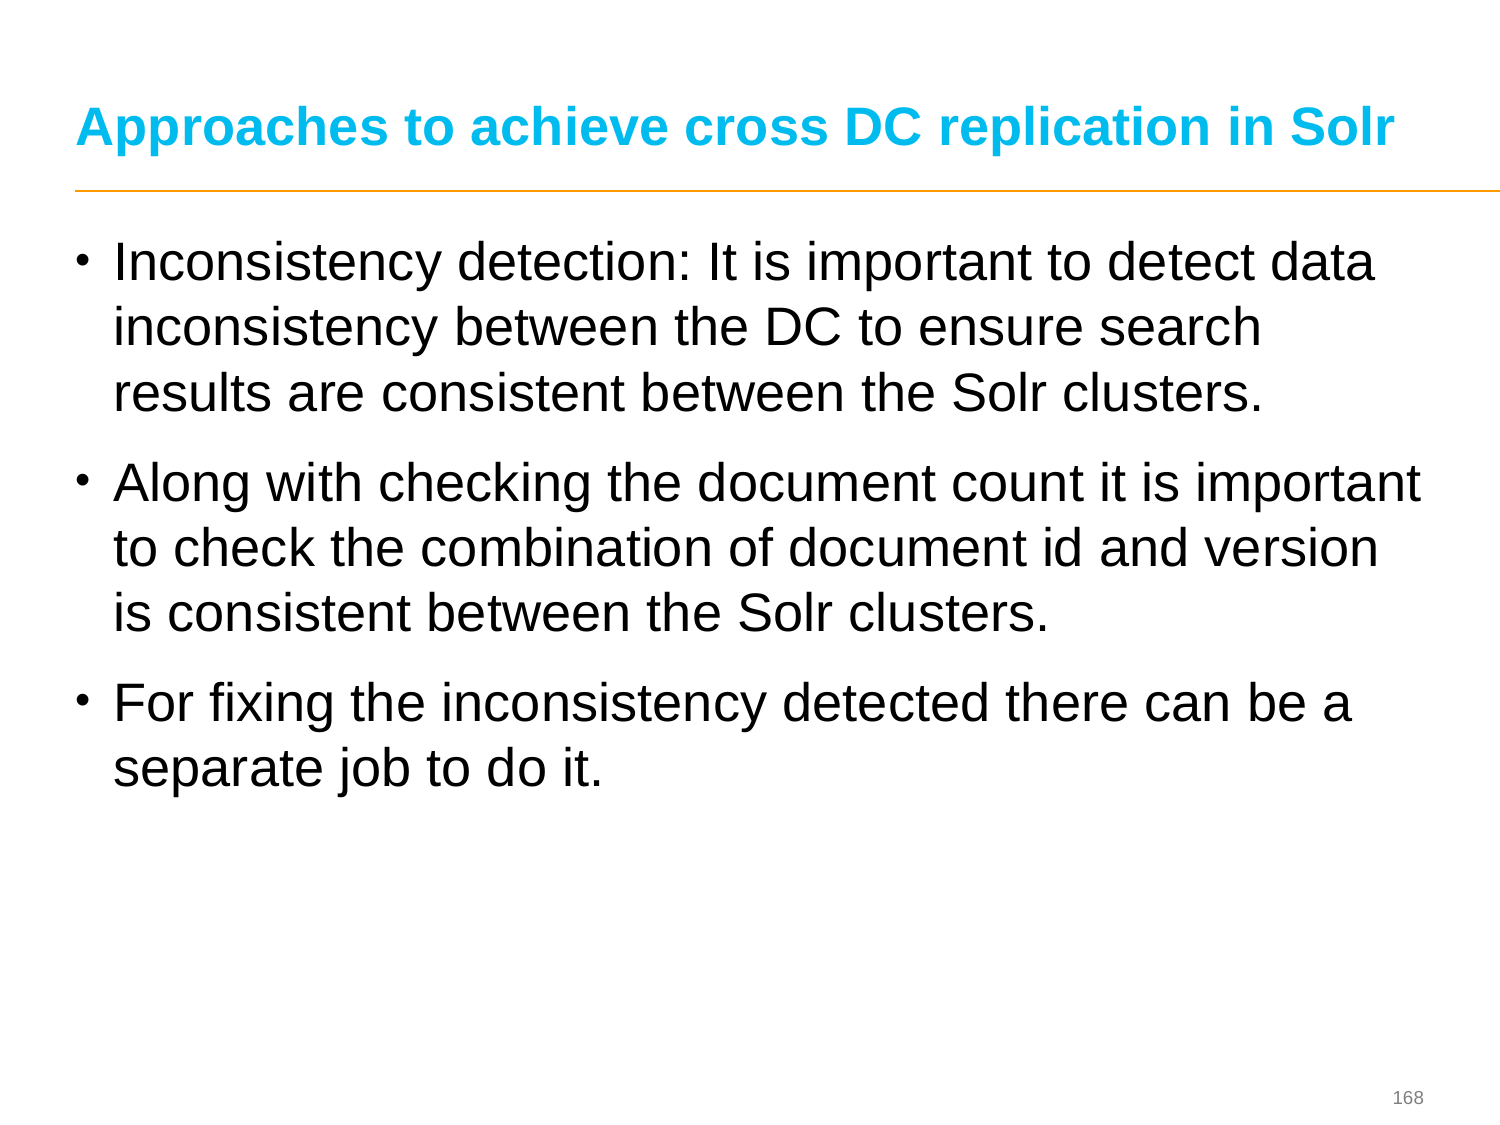

# Approaches to achieve cross DC replication in Solr
Inconsistency detection: It is important to detect data inconsistency between the DC to ensure search results are consistent between the Solr clusters.
Along with checking the document count it is important to check the combination of document id and version is consistent between the Solr clusters.
For fixing the inconsistency detected there can be a separate job to do it.